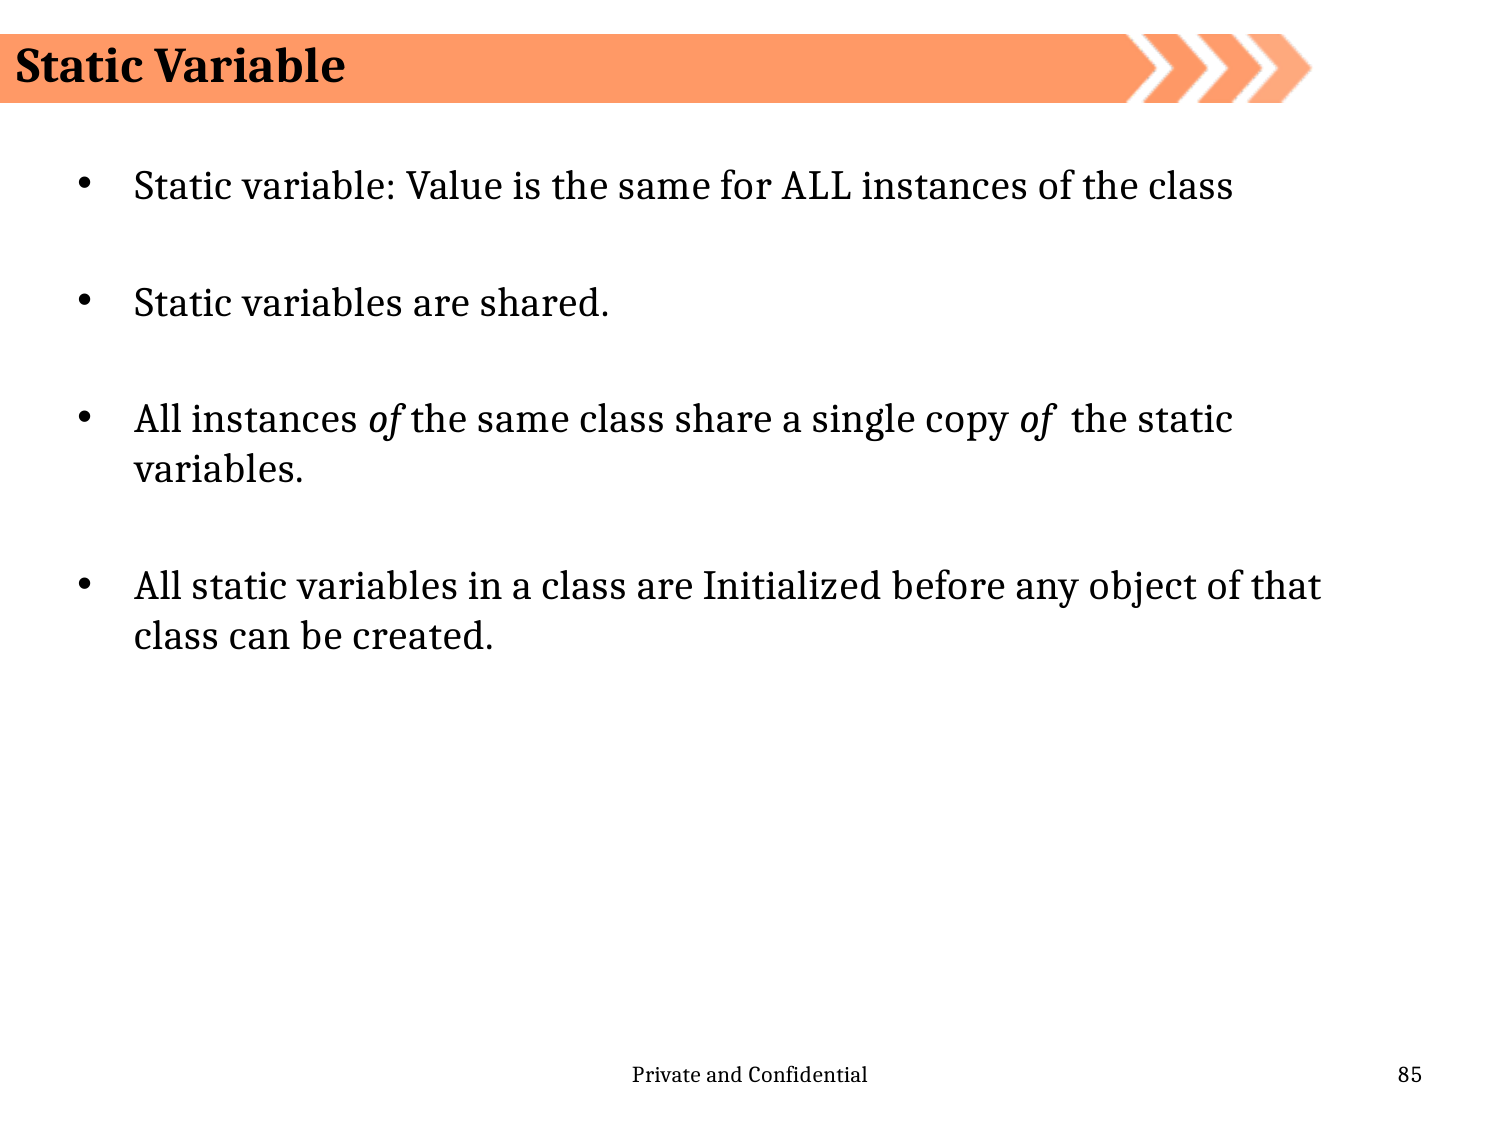

Static Variable
Static variable: Value is the same for ALL instances of the class

Static variables are shared.

All instances of the same class share a single copy of  the static variables.

All static variables in a class are Initialized before any object of that class can be created.